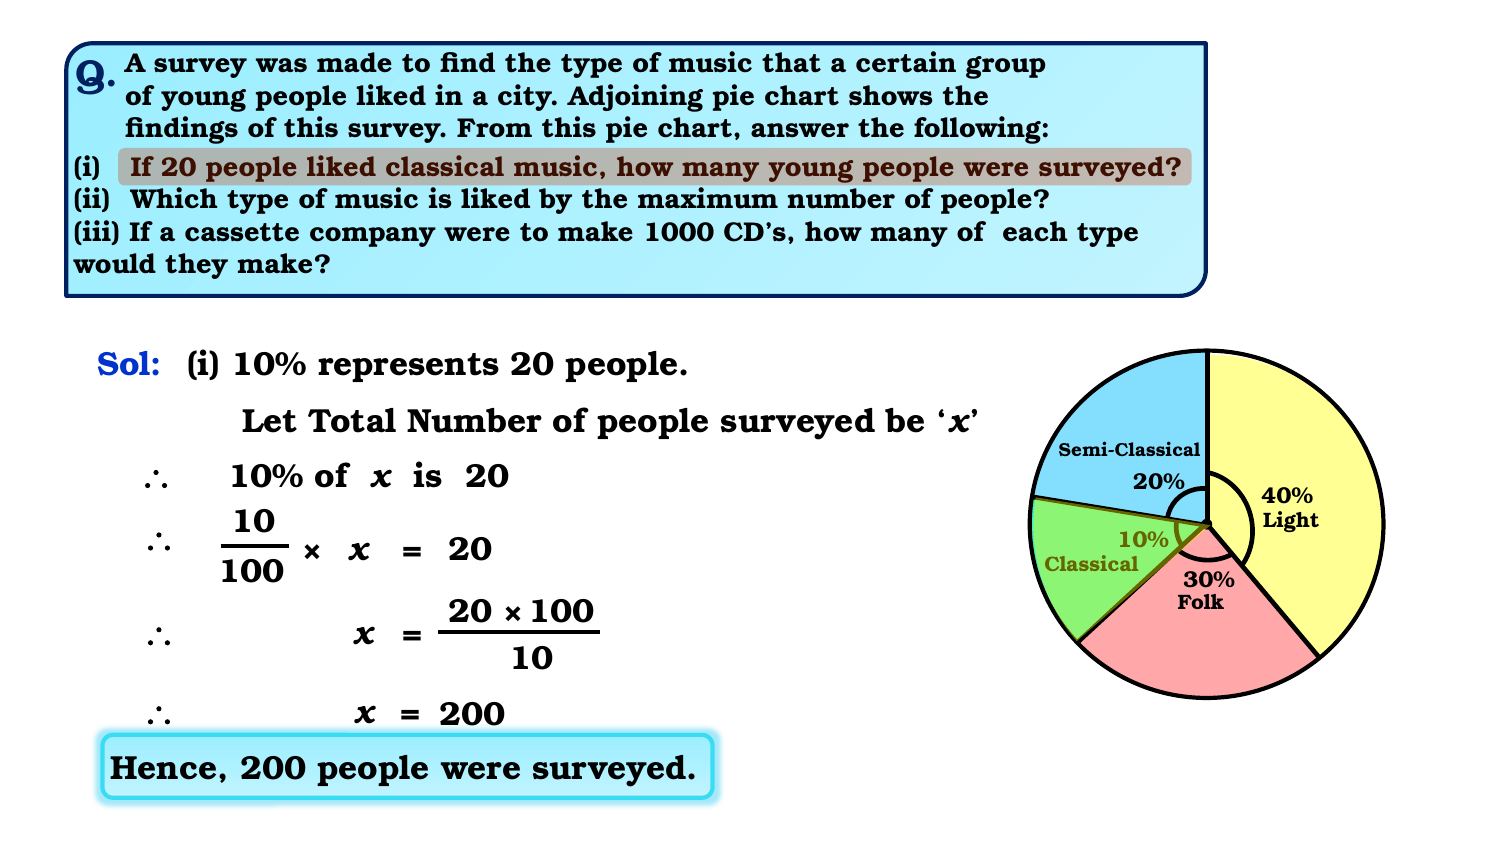

A survey was made to find the type of music that a certain group
of young people liked in a city. Adjoining pie chart shows the
findings of this survey. From this pie chart, answer the following:
Q.

If 20 people liked classical music, how many young people were surveyed?
Which type of music is liked by the maximum number of people?
(iii) If a cassette company were to make 1000 CD’s, how many of  each type 	would they make?

Sol:
(i) 10% represents 20 people.

Semi-Classical
20%

40%

Light
10%

Classical
30%

Folk

Let Total Number of people surveyed be ‘x’
∴
10% of  x  is
20
10
∴
×
x
=
20
100
20
×
100
∴
x
=
10
∴
x
=
200

Hence, 200 people were surveyed.